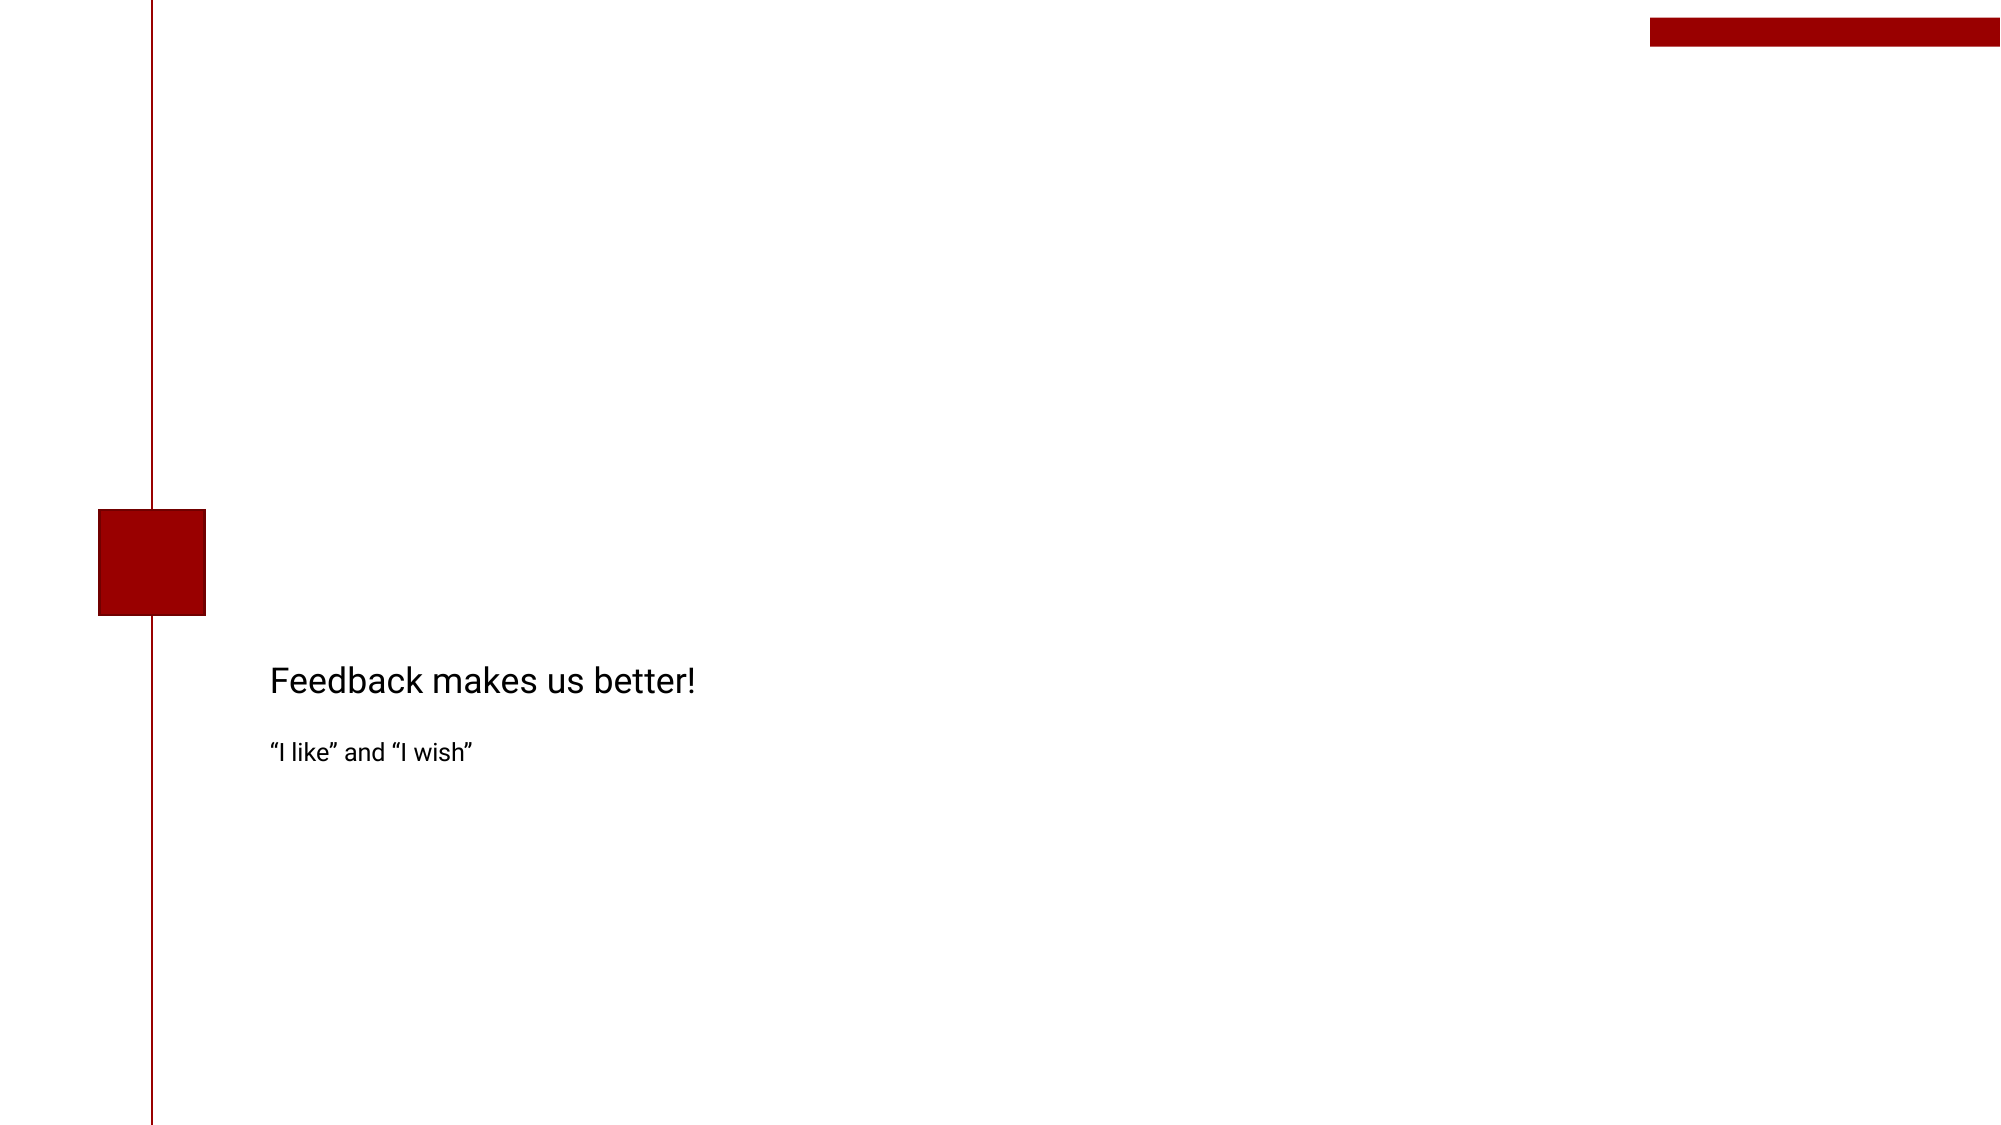

# Feedback makes us better! “I like” and “I wish”